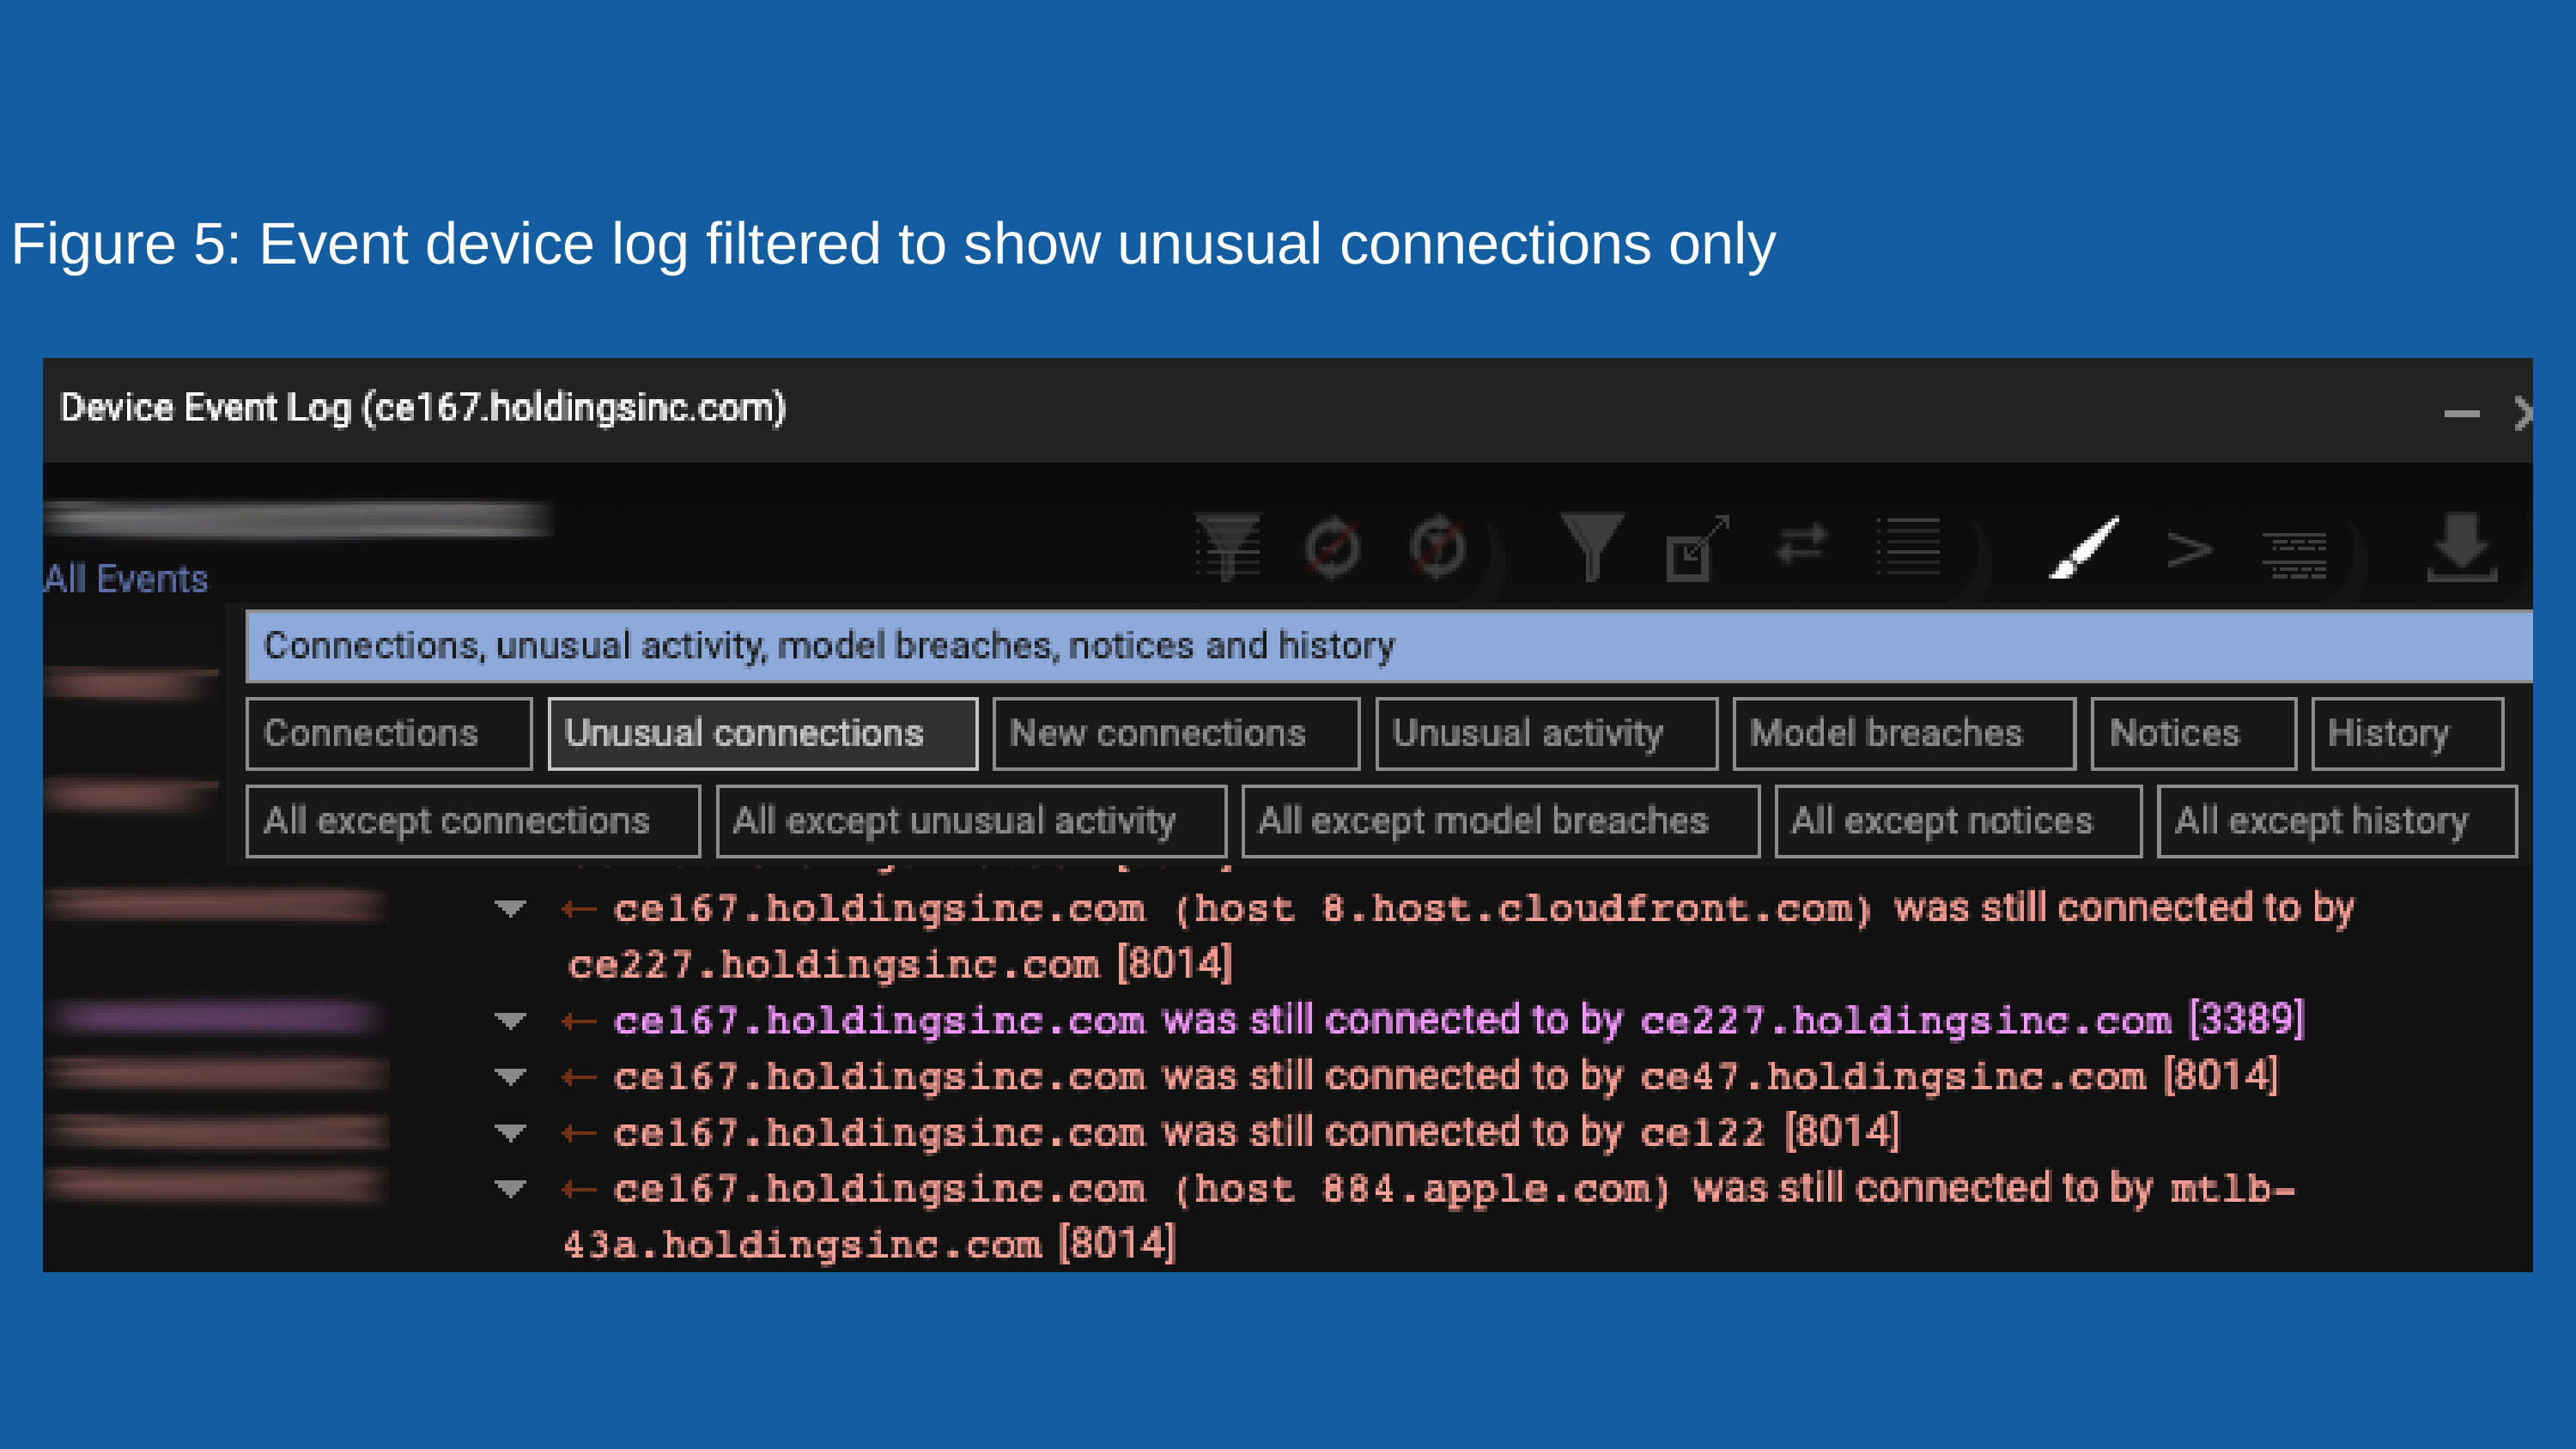

Figure 5: Event device log filtered to show unusual connections only